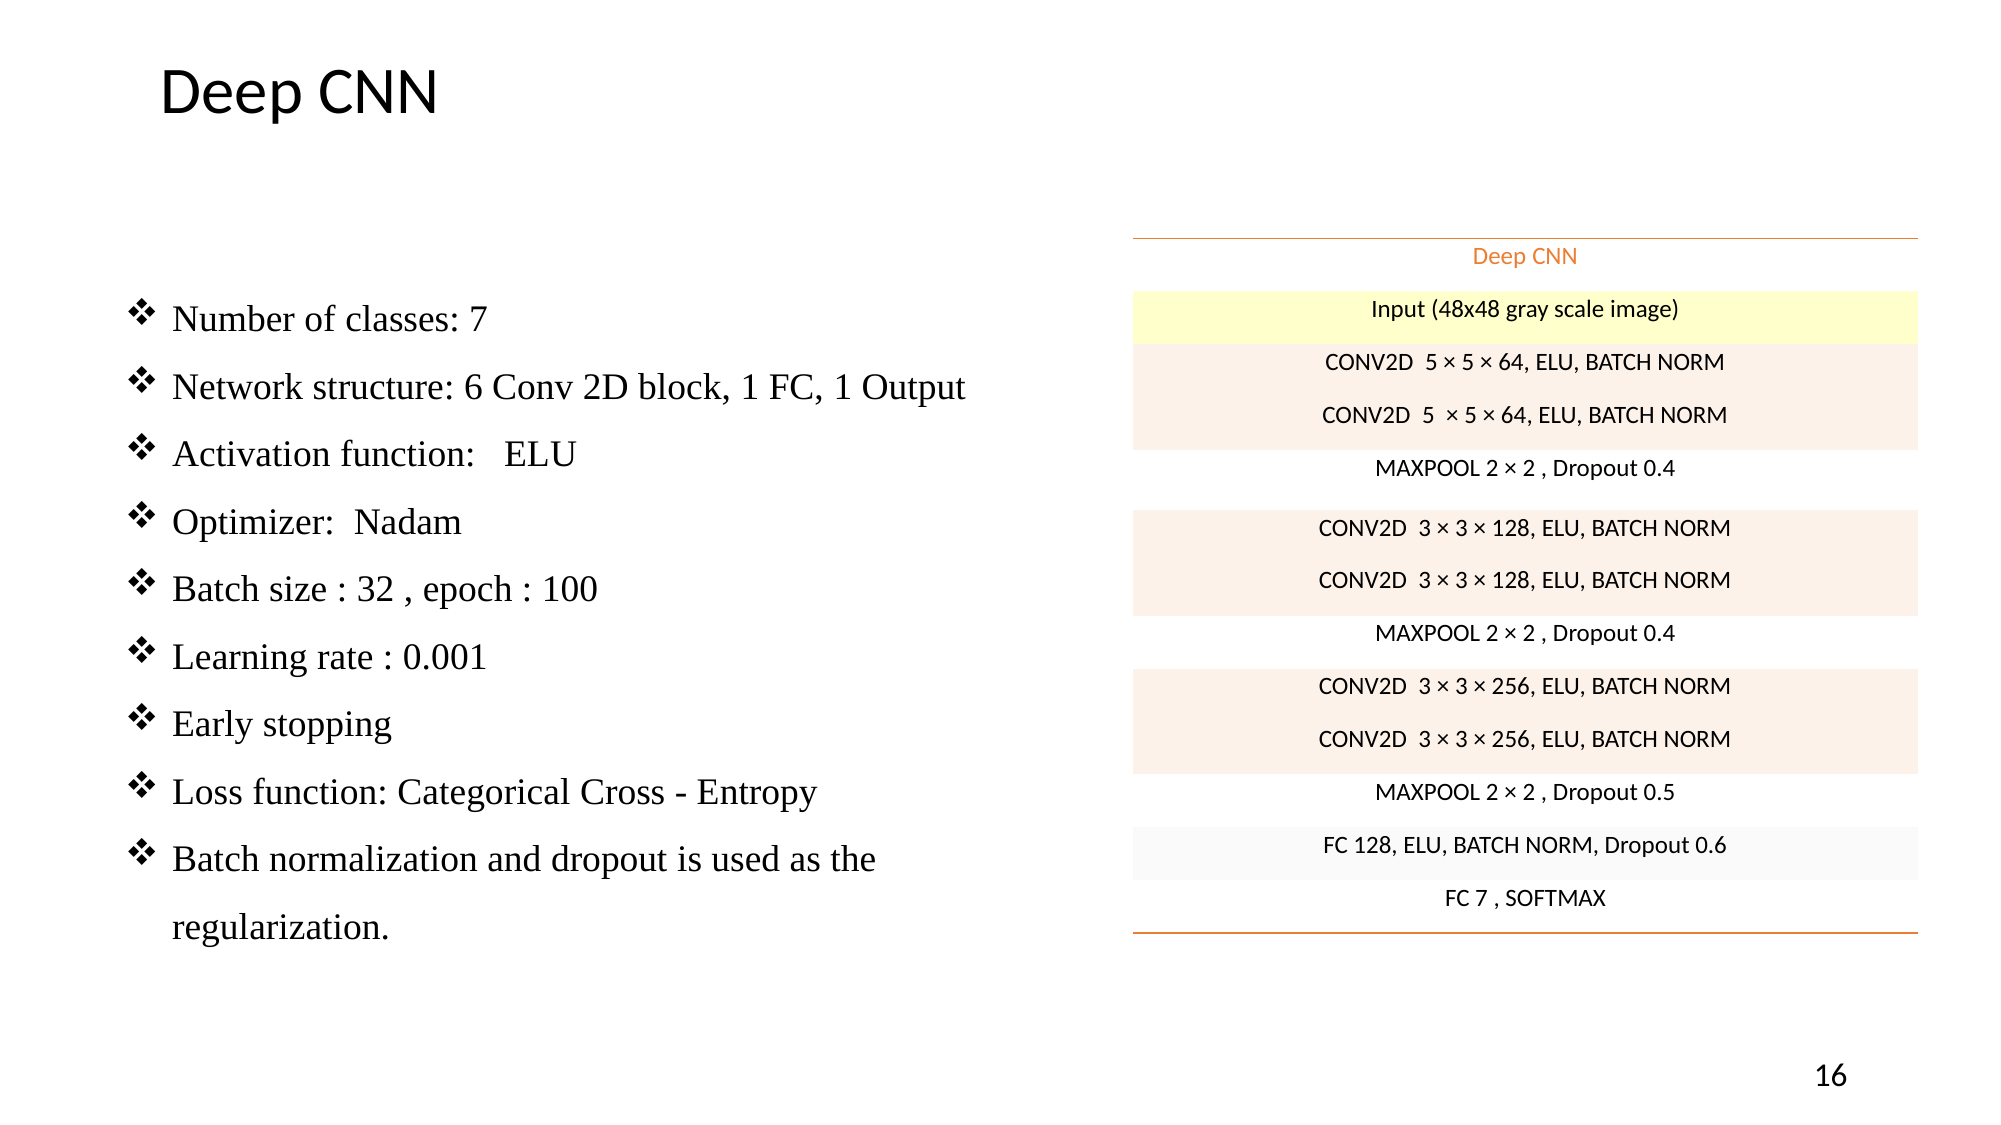

Deep CNN
| Deep CNN |
| --- |
| Input (48x48 gray scale image) |
| CONV2D 5 × 5 × 64, ELU, BATCH NORM |
| CONV2D 5 × 5 × 64, ELU, BATCH NORM |
| MAXPOOL 2 × 2 , Dropout 0.4 |
| CONV2D 3 × 3 × 128, ELU, BATCH NORM |
| CONV2D 3 × 3 × 128, ELU, BATCH NORM |
| MAXPOOL 2 × 2 , Dropout 0.4 |
| CONV2D 3 × 3 × 256, ELU, BATCH NORM |
| CONV2D 3 × 3 × 256, ELU, BATCH NORM |
| MAXPOOL 2 × 2 , Dropout 0.5 |
| FC 128, ELU, BATCH NORM, Dropout 0.6 |
| FC 7 , SOFTMAX |
Number of classes: 7
Network structure: 6 Conv 2D block, 1 FC, 1 Output
Activation function:   ELU
Optimizer:  Nadam ​
Batch size : 32 , epoch : 100
Learning rate : 0.001
Early stopping
Loss function: Categorical Cross - Entropy
Batch normalization and dropout is used as the regularization.
16